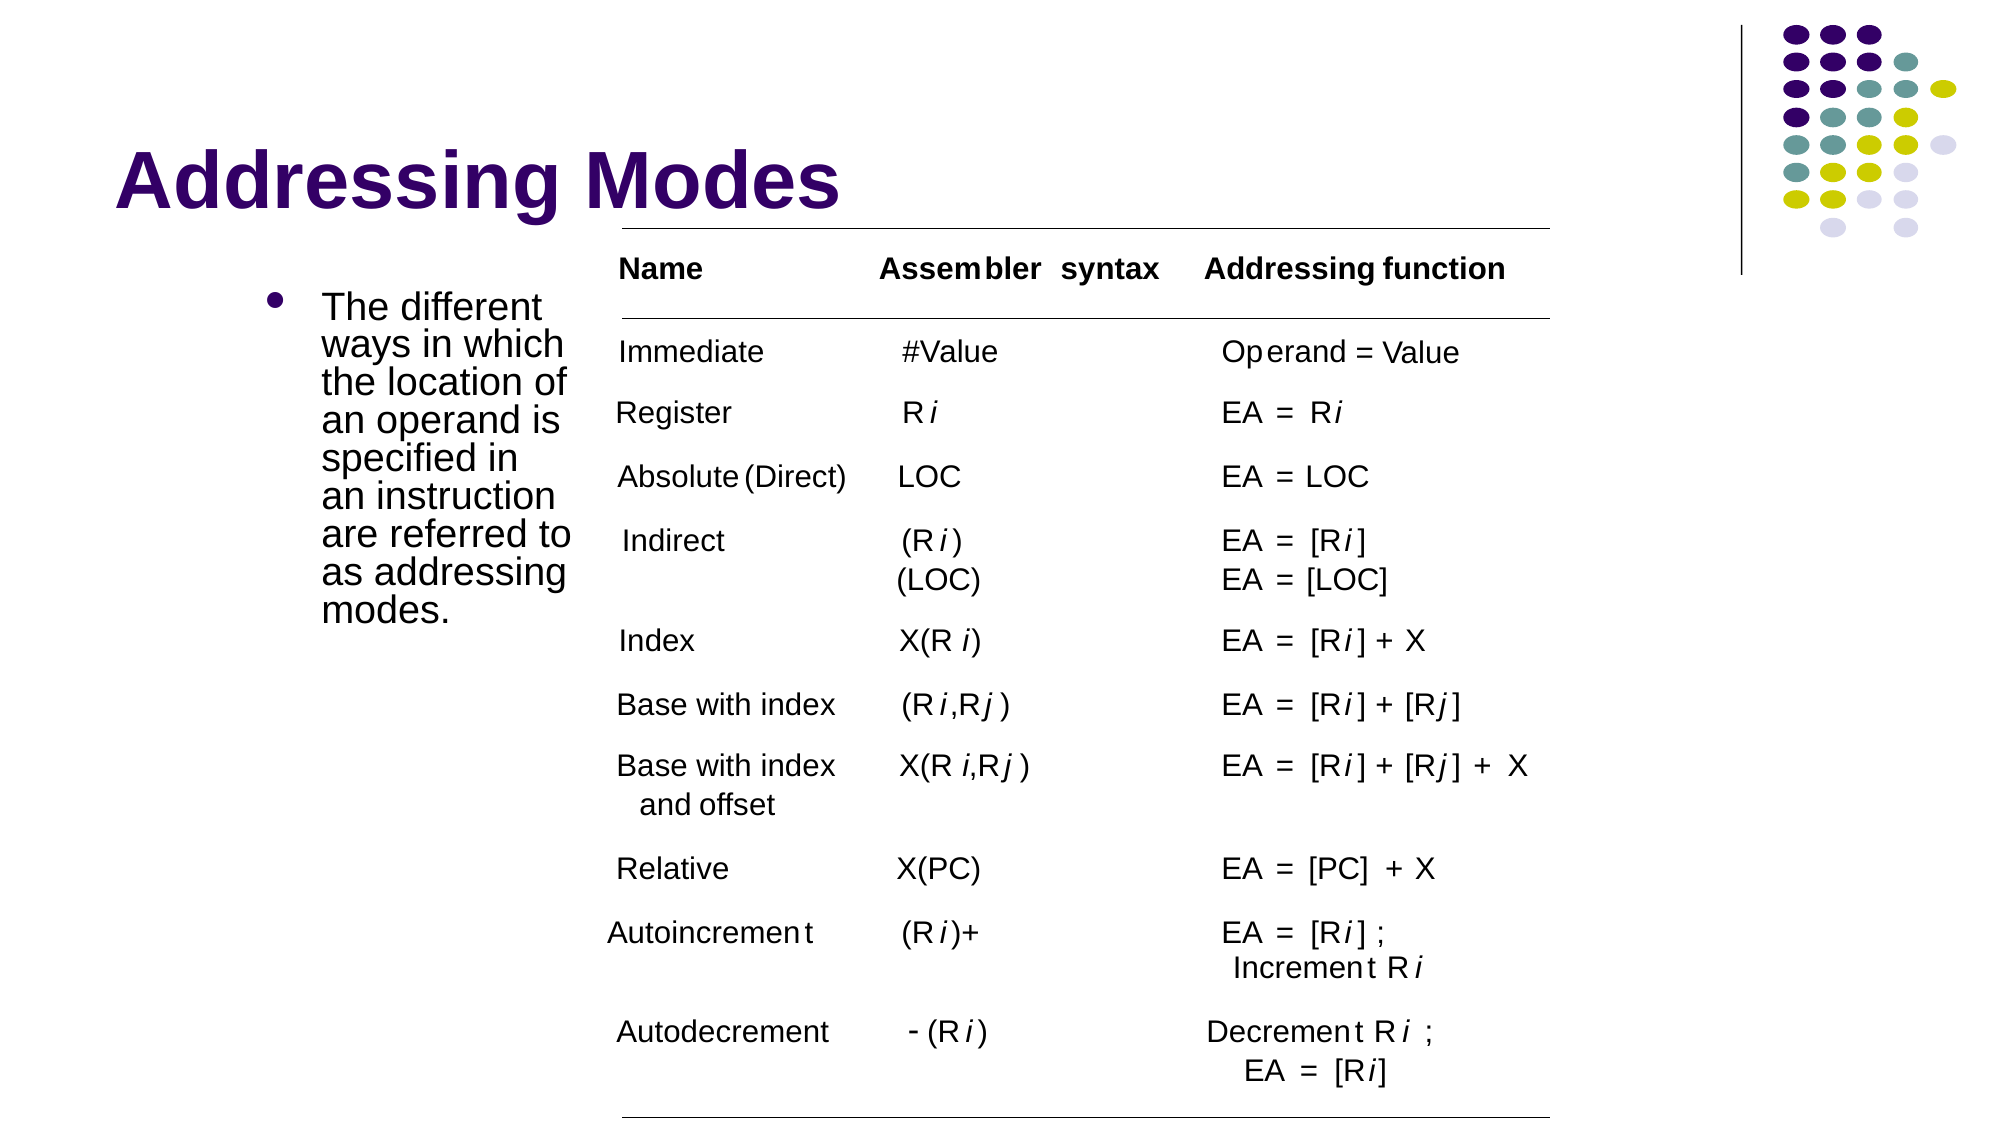

# Addressing Modes

Name
Assem
bler
syn
tax
Addressing
function
The different ways in which the location of an operand is specified in an instruction are referred to as addressing modes.

Immediate
#V
alue
Op
erand
=
V
alue
Register
R
i
EA
=
R
i
Absolute
(Direct)
LOC
EA
=
LOC
Indirect
(R
i
)
EA
=
[R
i
]
(LOC)
EA
=
[LOC]
Index
X(R
i
)
EA
=
[R
i
]
+
X
Base
with
index
(R
i
,R
j
)
EA
=
[R
i
]
+
[R
j
]
Base
with
index
X(R
i
,R
j
)
EA
=
[R
i
]
+
[R
j
]
+
X
and
offset
Relative
X(PC)
EA
=
[PC]
+
X
Autoincremen
t
(R
i
)+
EA
=
[R
i
]
;
Incremen
t
R
i
−
Autodecrement
(R
i
)
Decremen
t
R
i
;
EA
=
[R
i
]